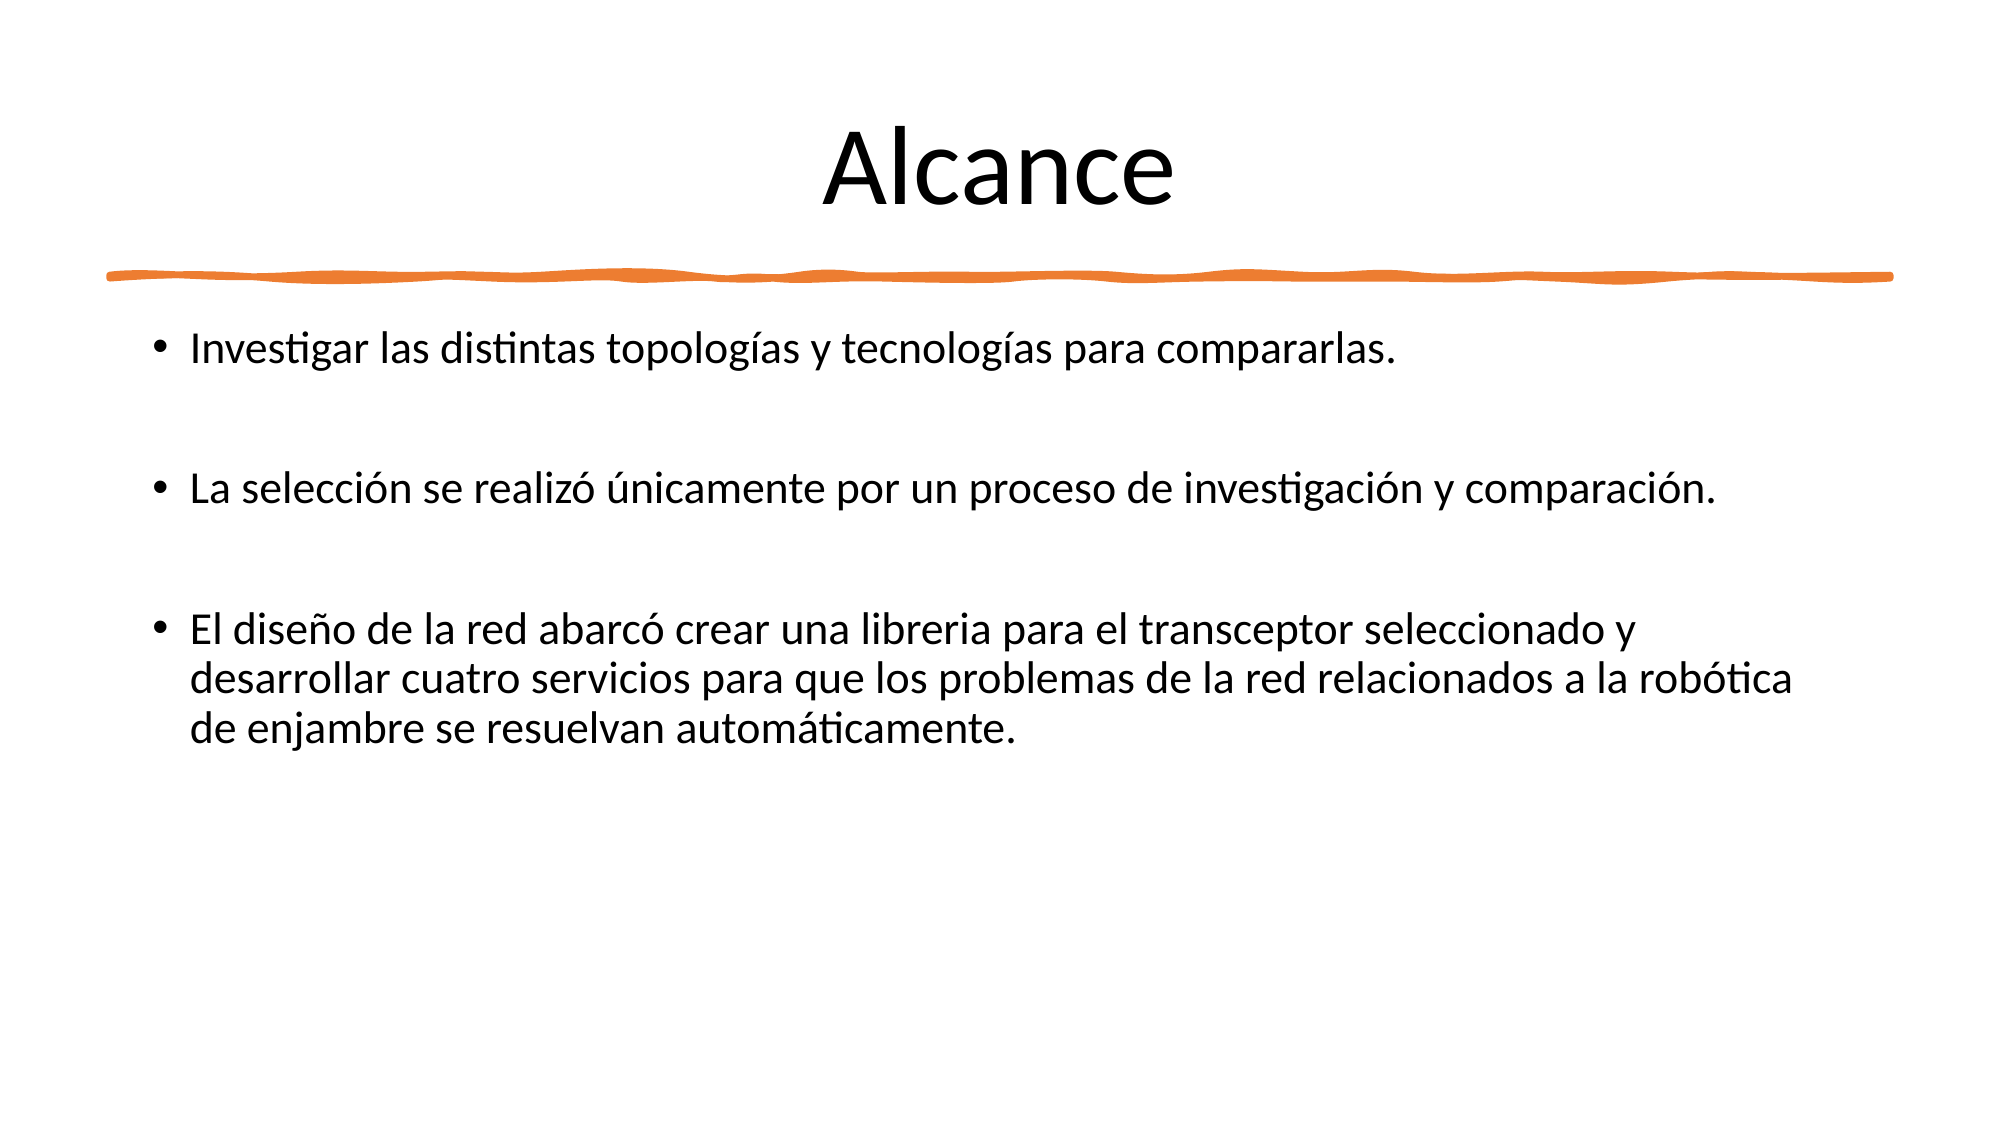

# Alcance

Investigar las distintas topologías y tecnologías para compararlas.

La selección se realizó únicamente por un proceso de investigación y comparación.

El diseño de la red abarcó crear una libreria para el transceptor seleccionado y desarrollar cuatro servicios para que los problemas de la red relacionados a la robótica de enjambre se resuelvan automáticamente.